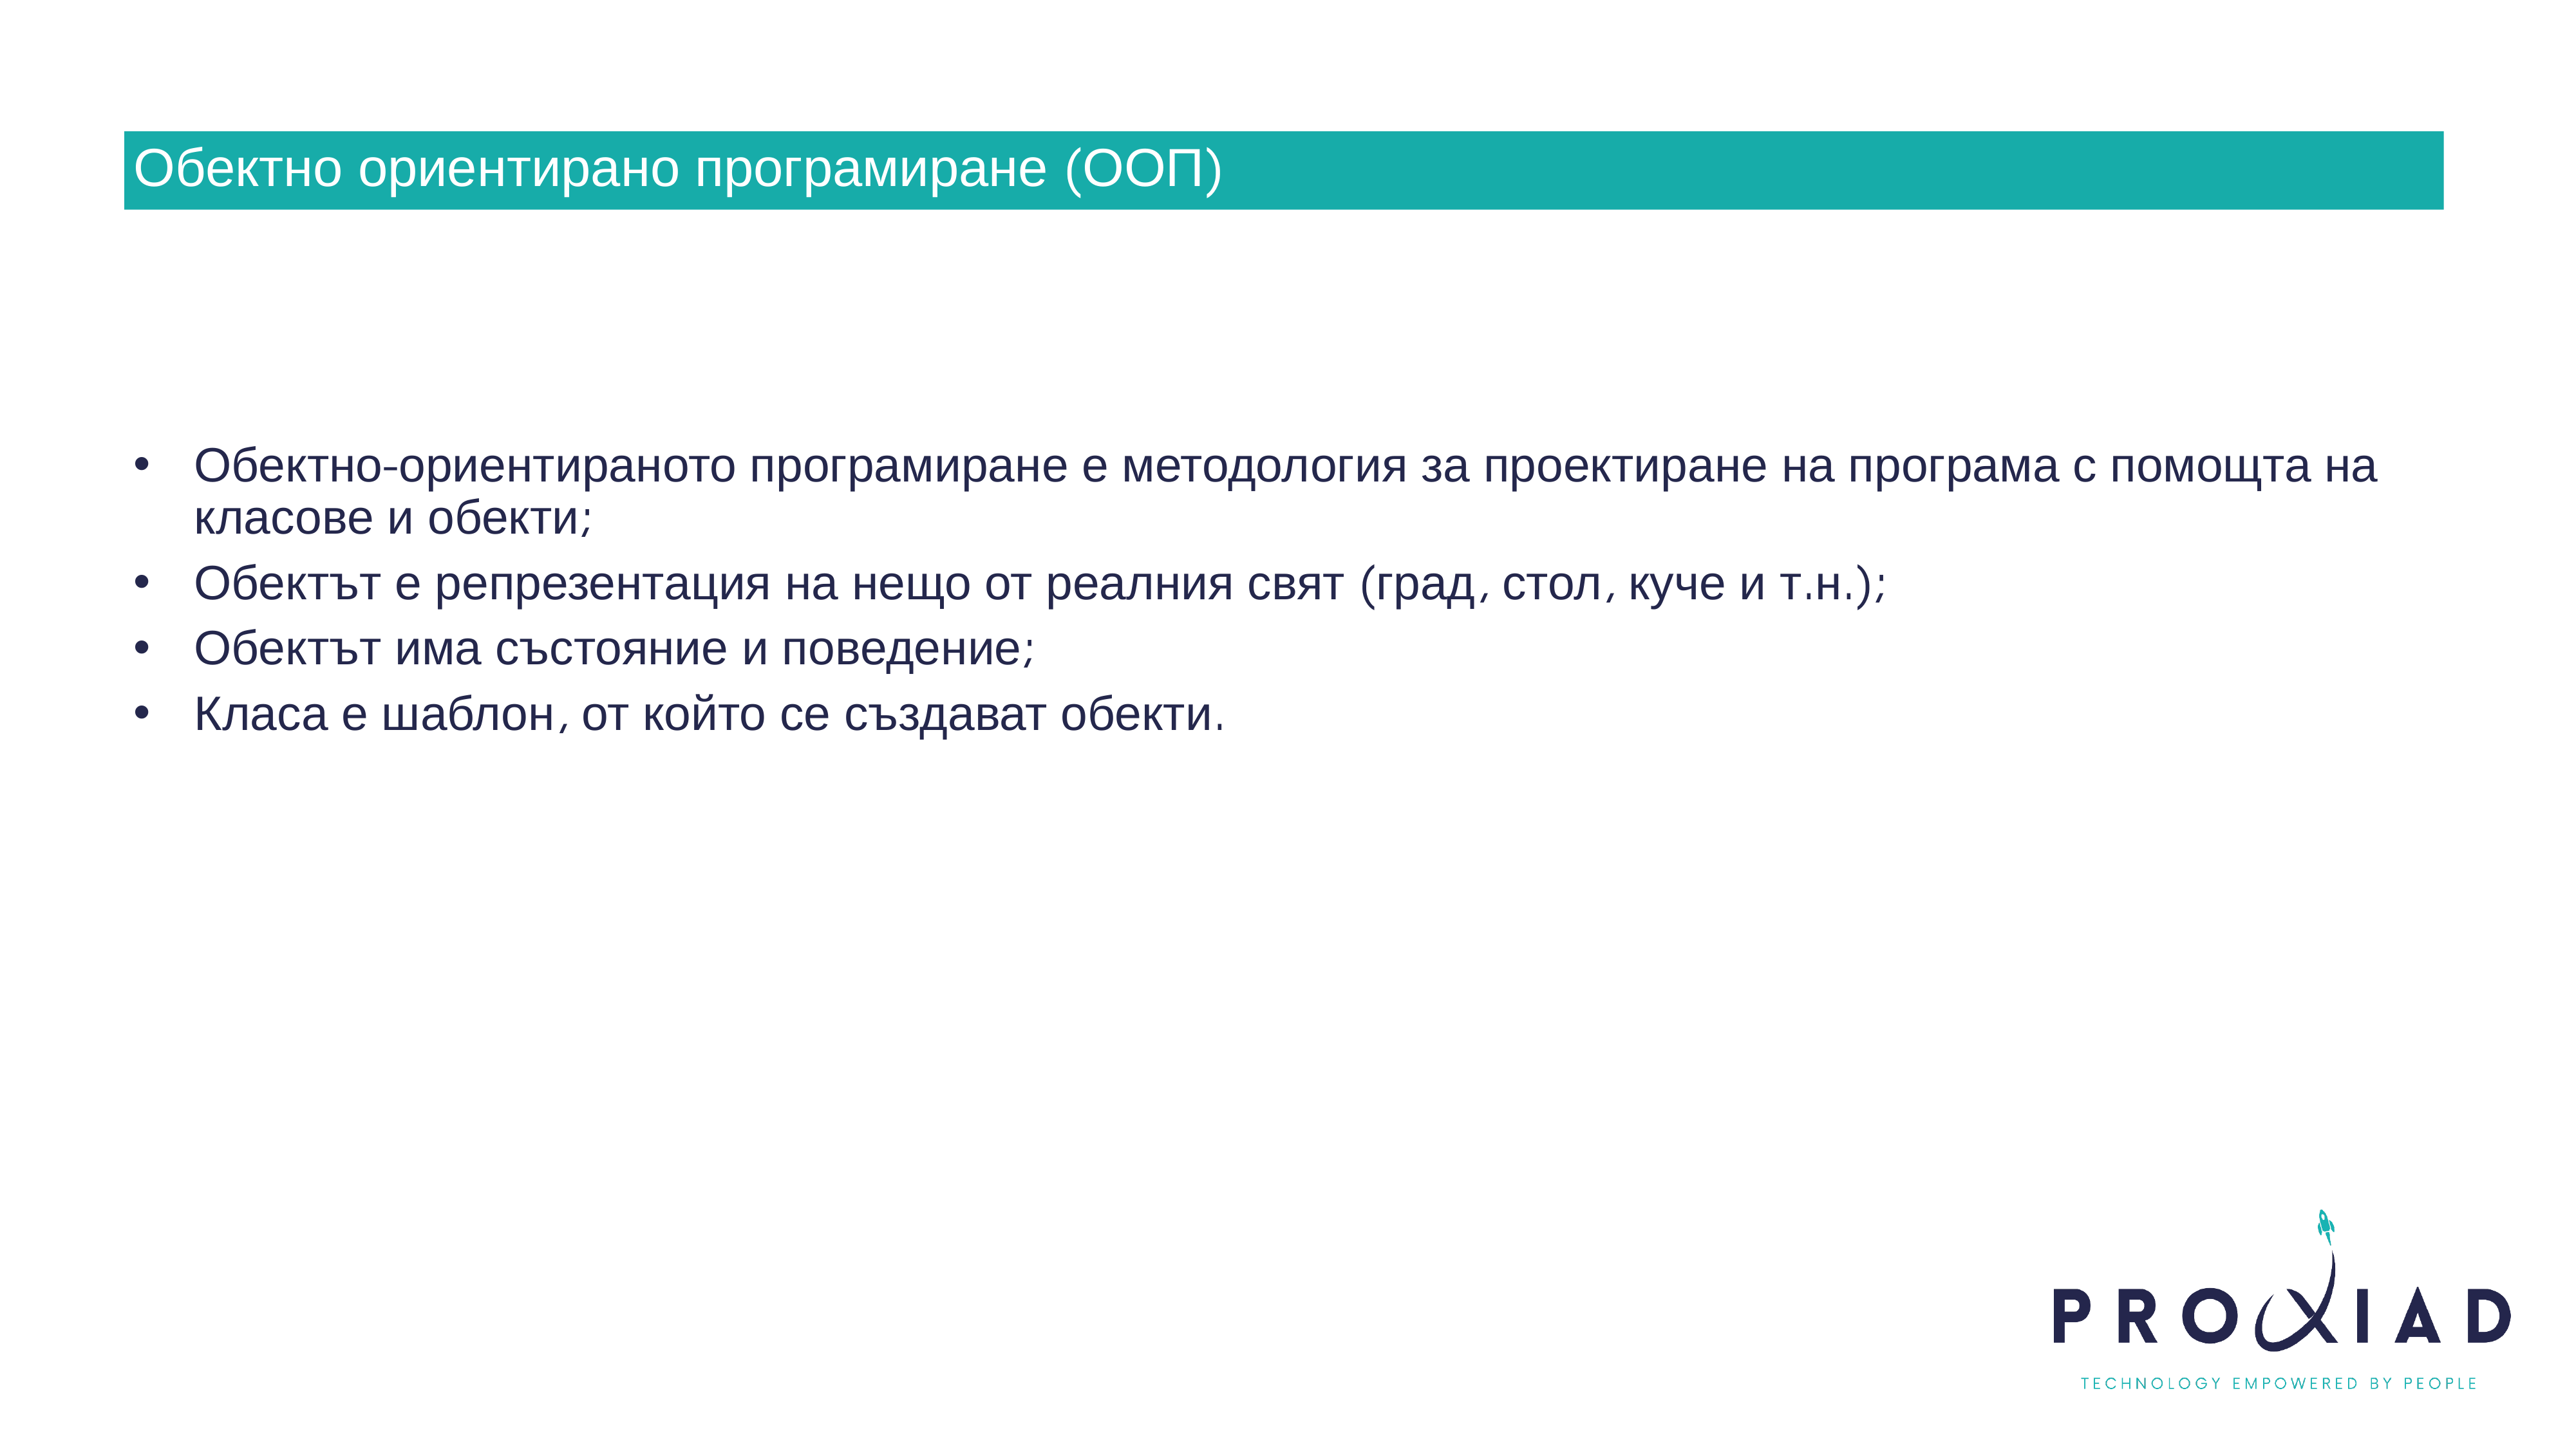

Обектно ориентирано програмиране (ООП)
Обектно-ориентираното програмиране е методология за проектиране на програма с помощта на класове и обекти;
Обектът е репрезентация на нещо от реалния свят (град, стол, куче и т.н.);
Обектът има състояние и поведение;
Класа е шаблон, от който се създават обекти.